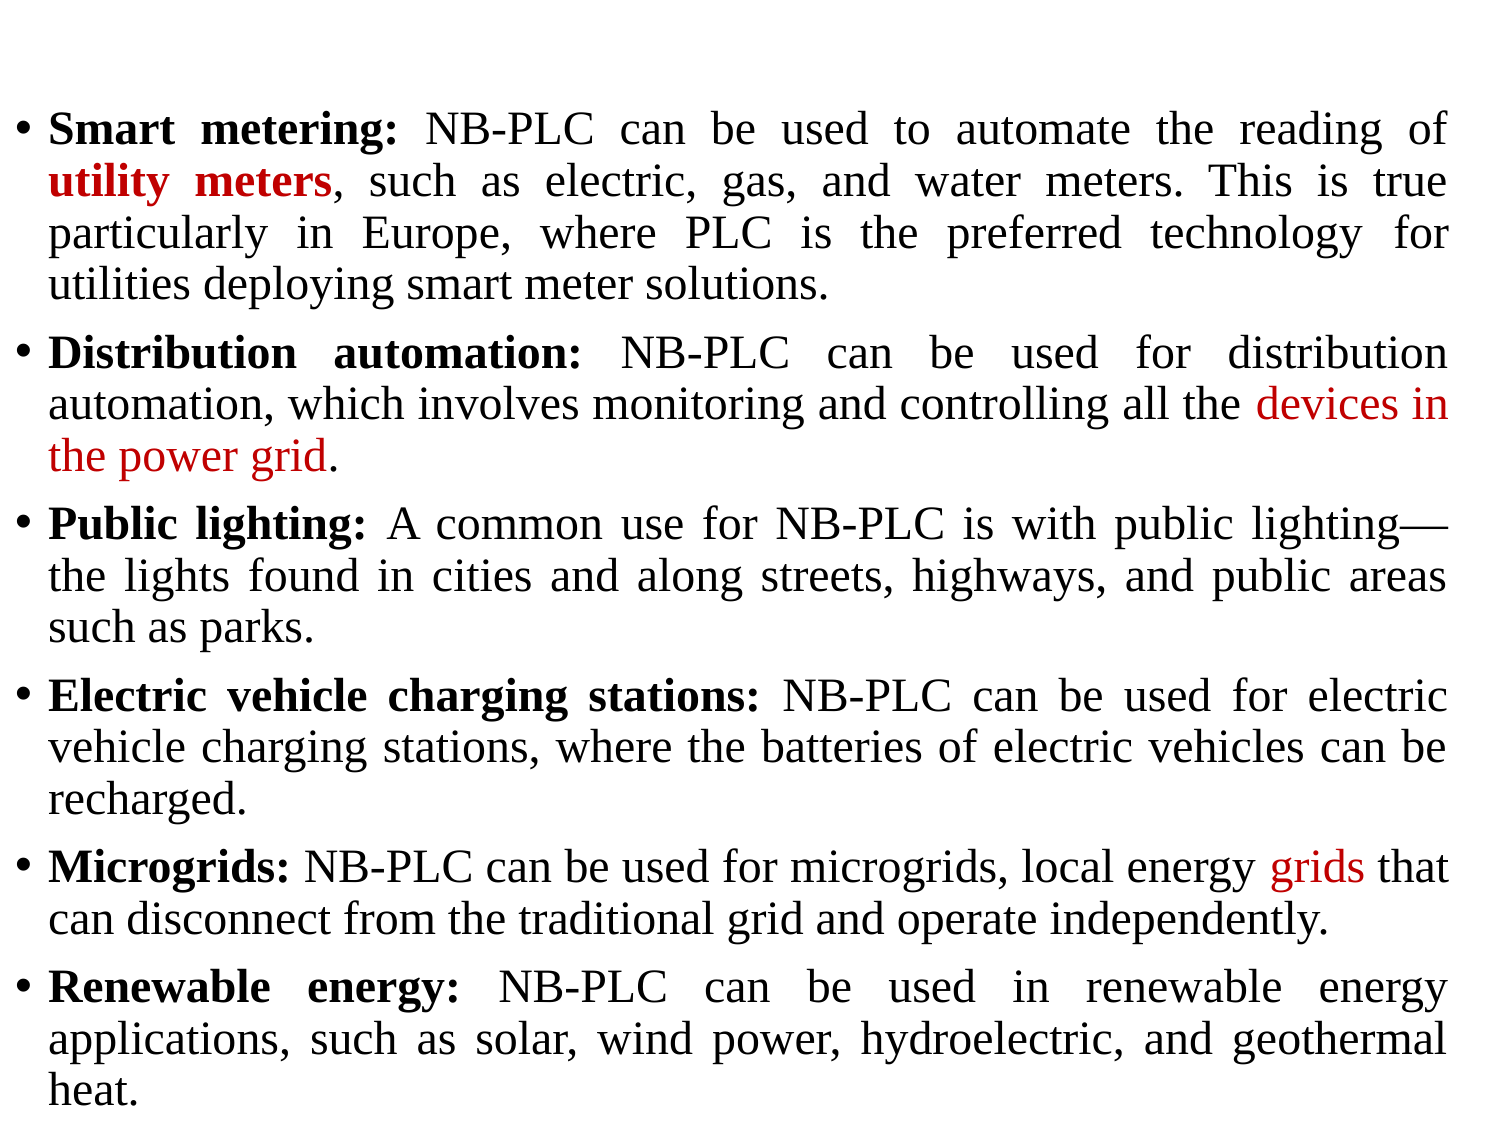

Smart metering: NB-PLC can be used to automate the reading of utility meters, such as electric, gas, and water meters. This is true particularly in Europe, where PLC is the preferred technology for utilities deploying smart meter solutions.
Distribution automation: NB-PLC can be used for distribution automation, which involves monitoring and controlling all the devices in the power grid.
Public lighting: A common use for NB-PLC is with public lighting—the lights found in cities and along streets, highways, and public areas such as parks.
Electric vehicle charging stations: NB-PLC can be used for electric vehicle charging stations, where the batteries of electric vehicles can be recharged.
Microgrids: NB-PLC can be used for microgrids, local energy grids that can disconnect from the traditional grid and operate independently.
Renewable energy: NB-PLC can be used in renewable energy applications, such as solar, wind power, hydroelectric, and geothermal heat.